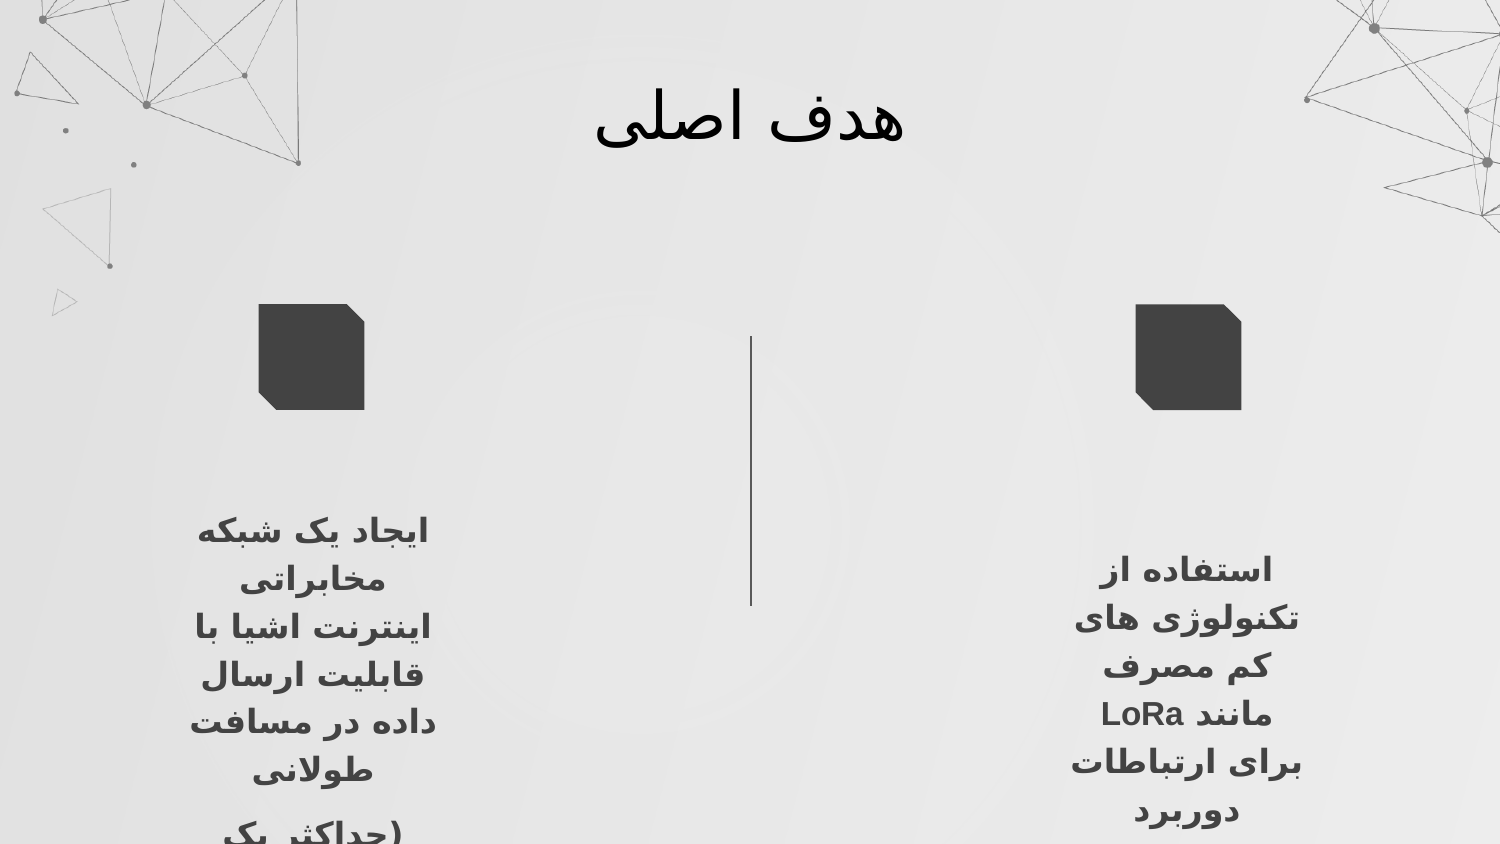

هدف اصلی

ایجاد یک شبکه مخابراتی اینترنت اشیا با قابلیت ارسال داده در مسافت طولانی
(حداکثر یک کیلومتر)
استفاده از تکنولوژی های کم مصرف مانند LoRa برای ارتباطات دوربرد